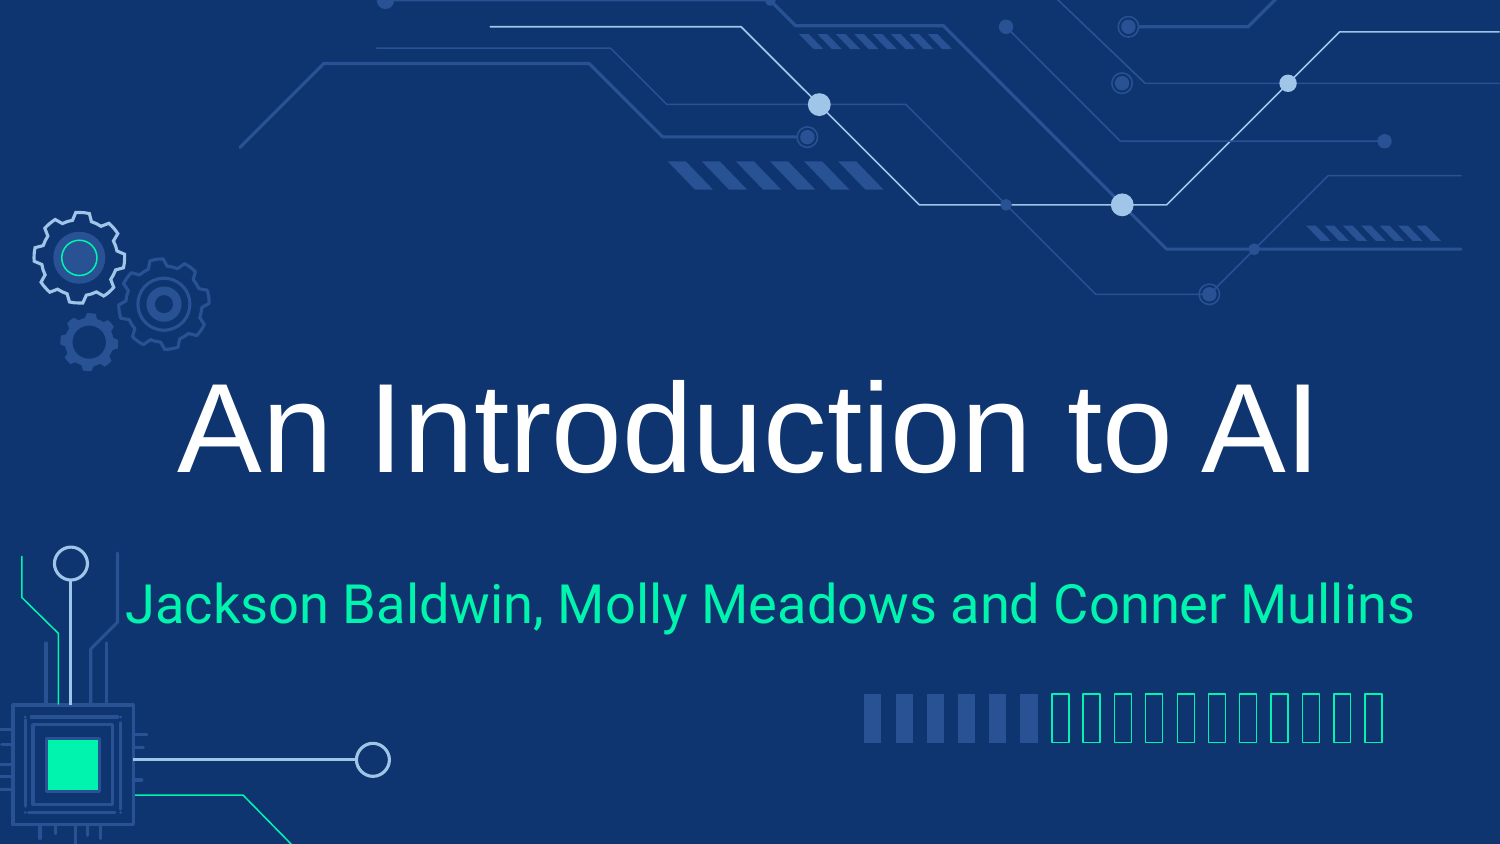

# An Introduction to AI
Jackson Baldwin, Molly Meadows and Conner Mullins